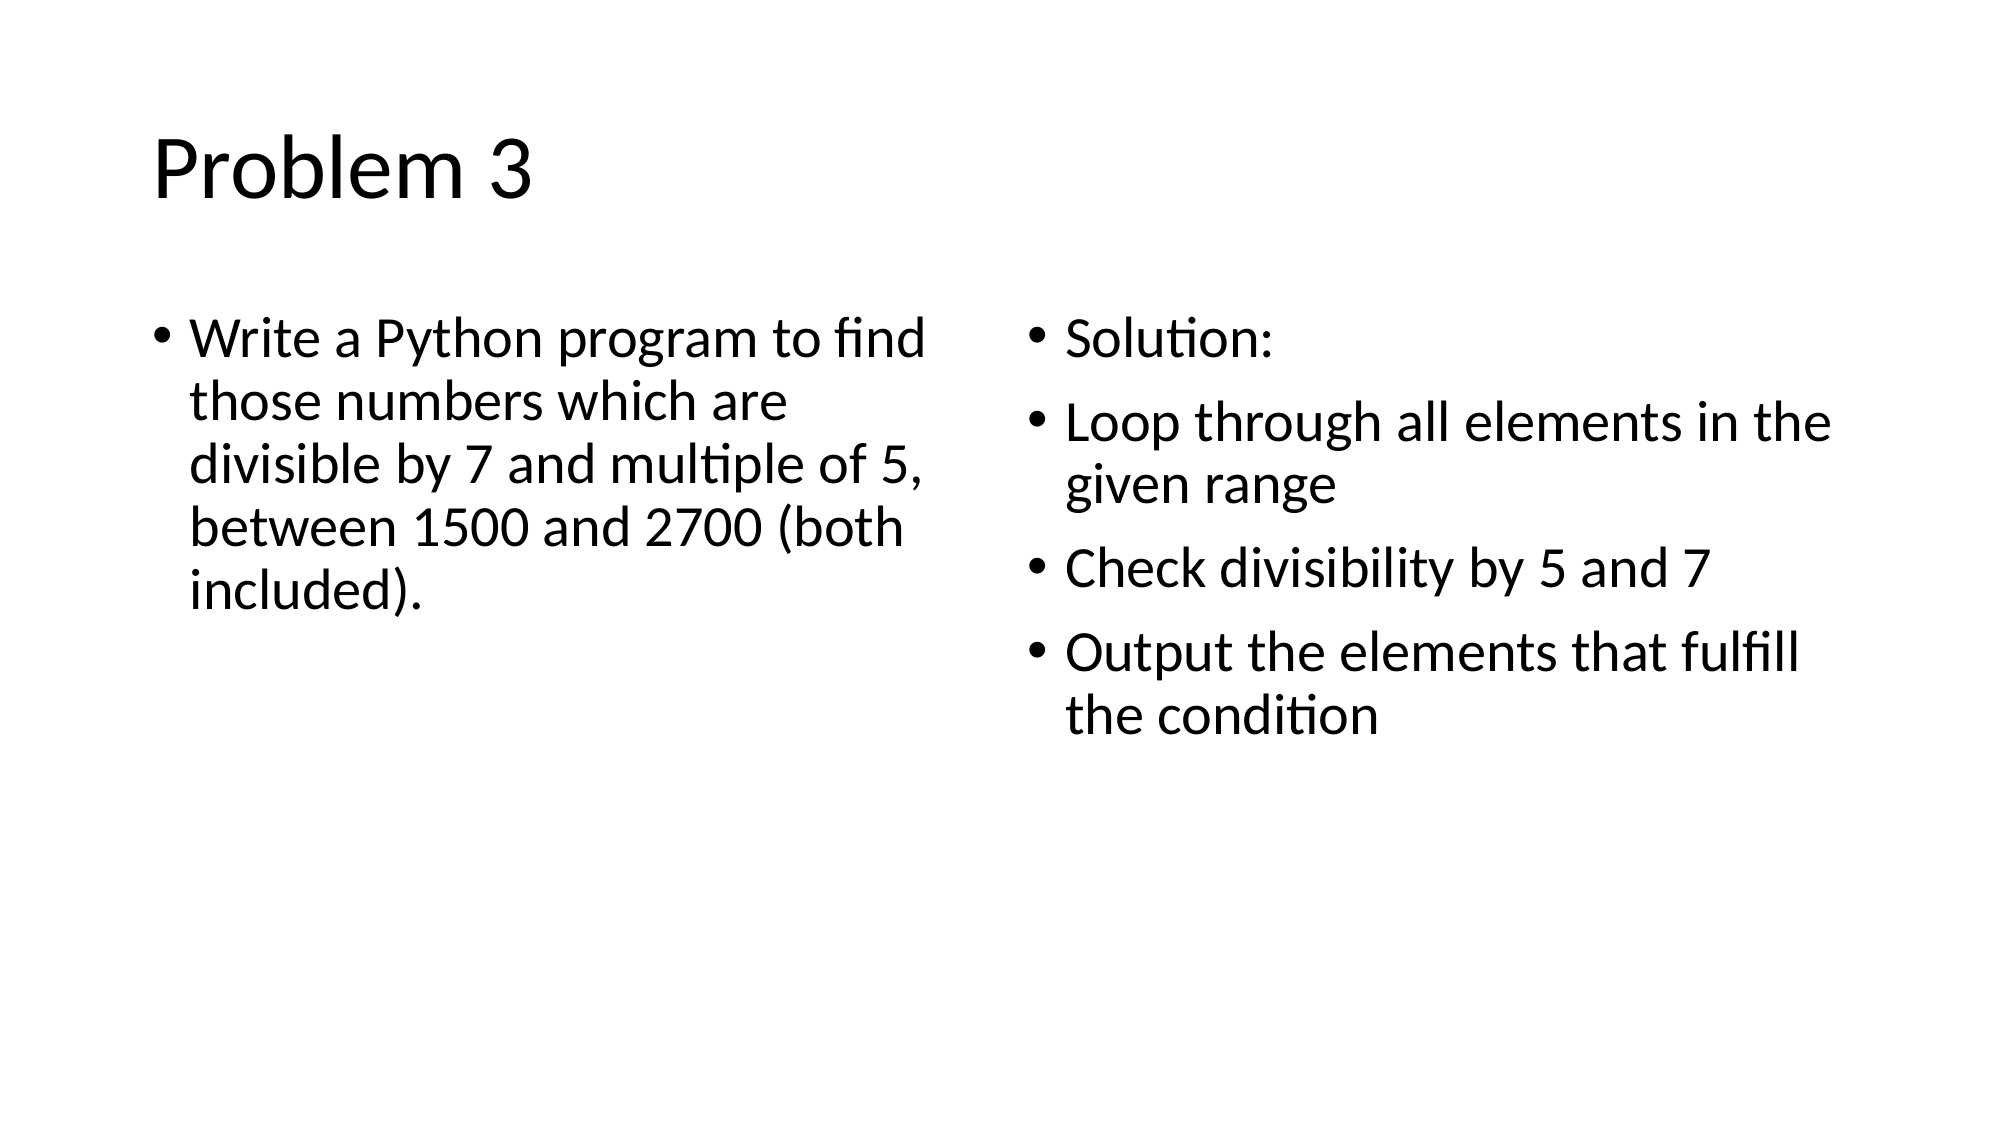

# Problem 3
Write a Python program to find those numbers which are divisible by 7 and multiple of 5, between 1500 and 2700 (both included).
Solution:
Loop through all elements in the given range
Check divisibility by 5 and 7
Output the elements that fulfill the condition